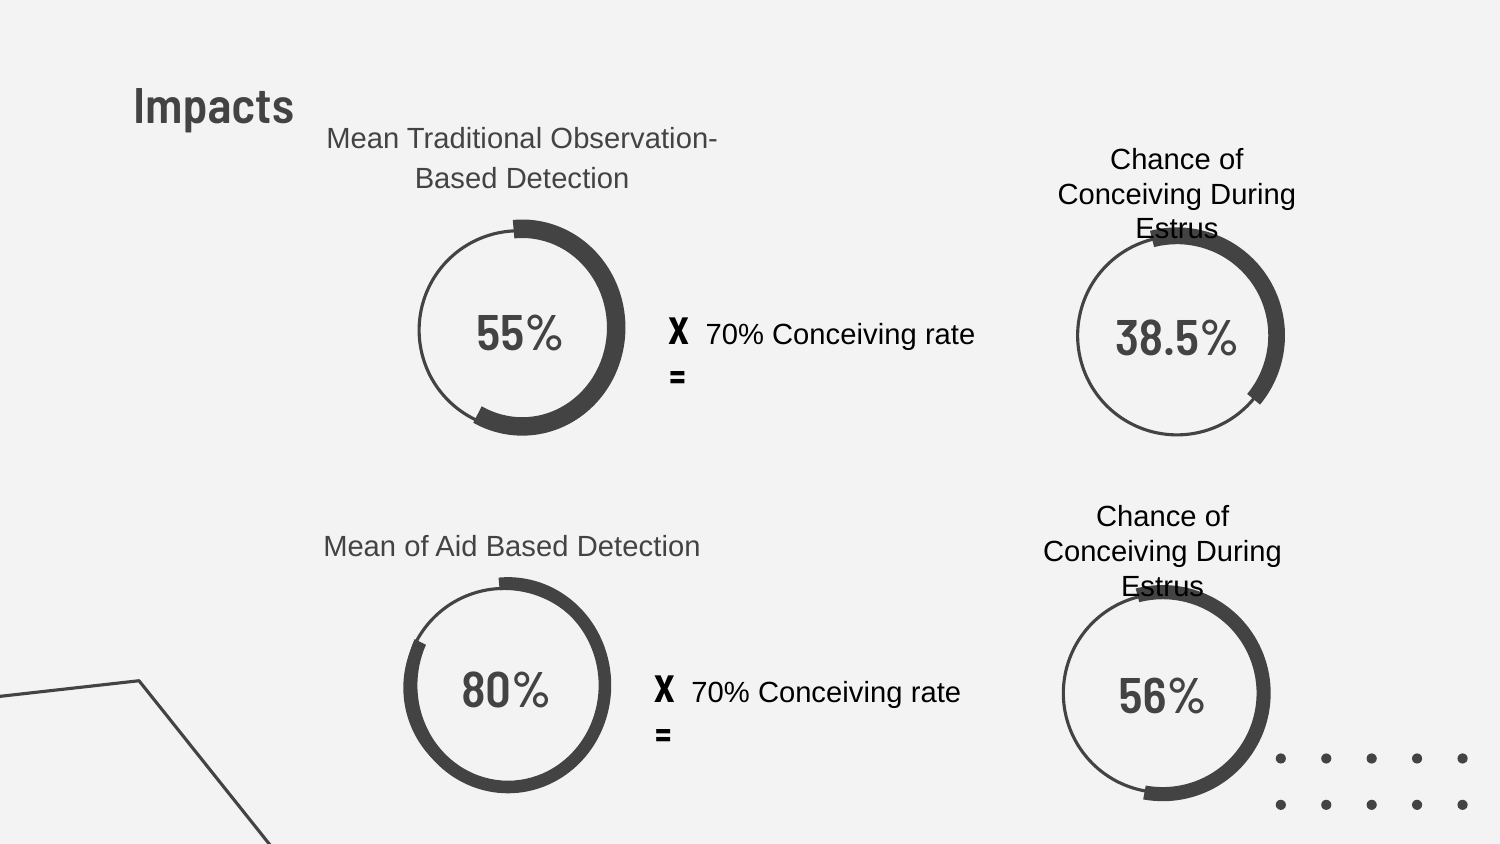

# Impacts
Mean Traditional Observation-Based Detection
Chance of Conceiving During Estrus

38.5%
X  70% Conceiving rate        =
55%
Chance of Conceiving During Estrus

 Mean of Aid Based Detection

56%
X  70% Conceiving rate        =
80%